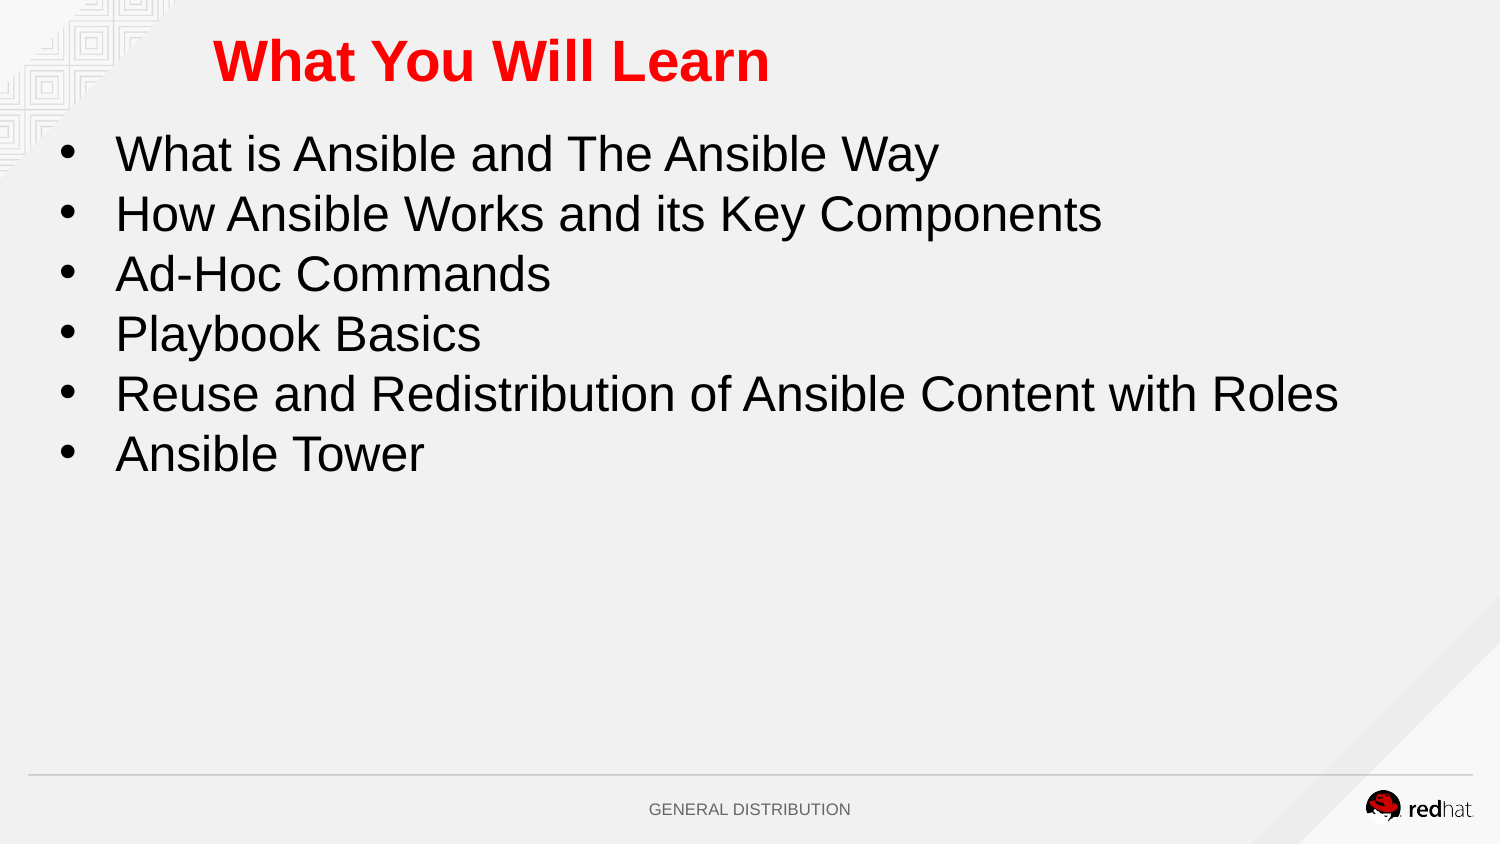

What You Will Learn
What is Ansible and The Ansible Way
How Ansible Works and its Key Components
Ad-Hoc Commands
Playbook Basics
Reuse and Redistribution of Ansible Content with Roles
Ansible Tower